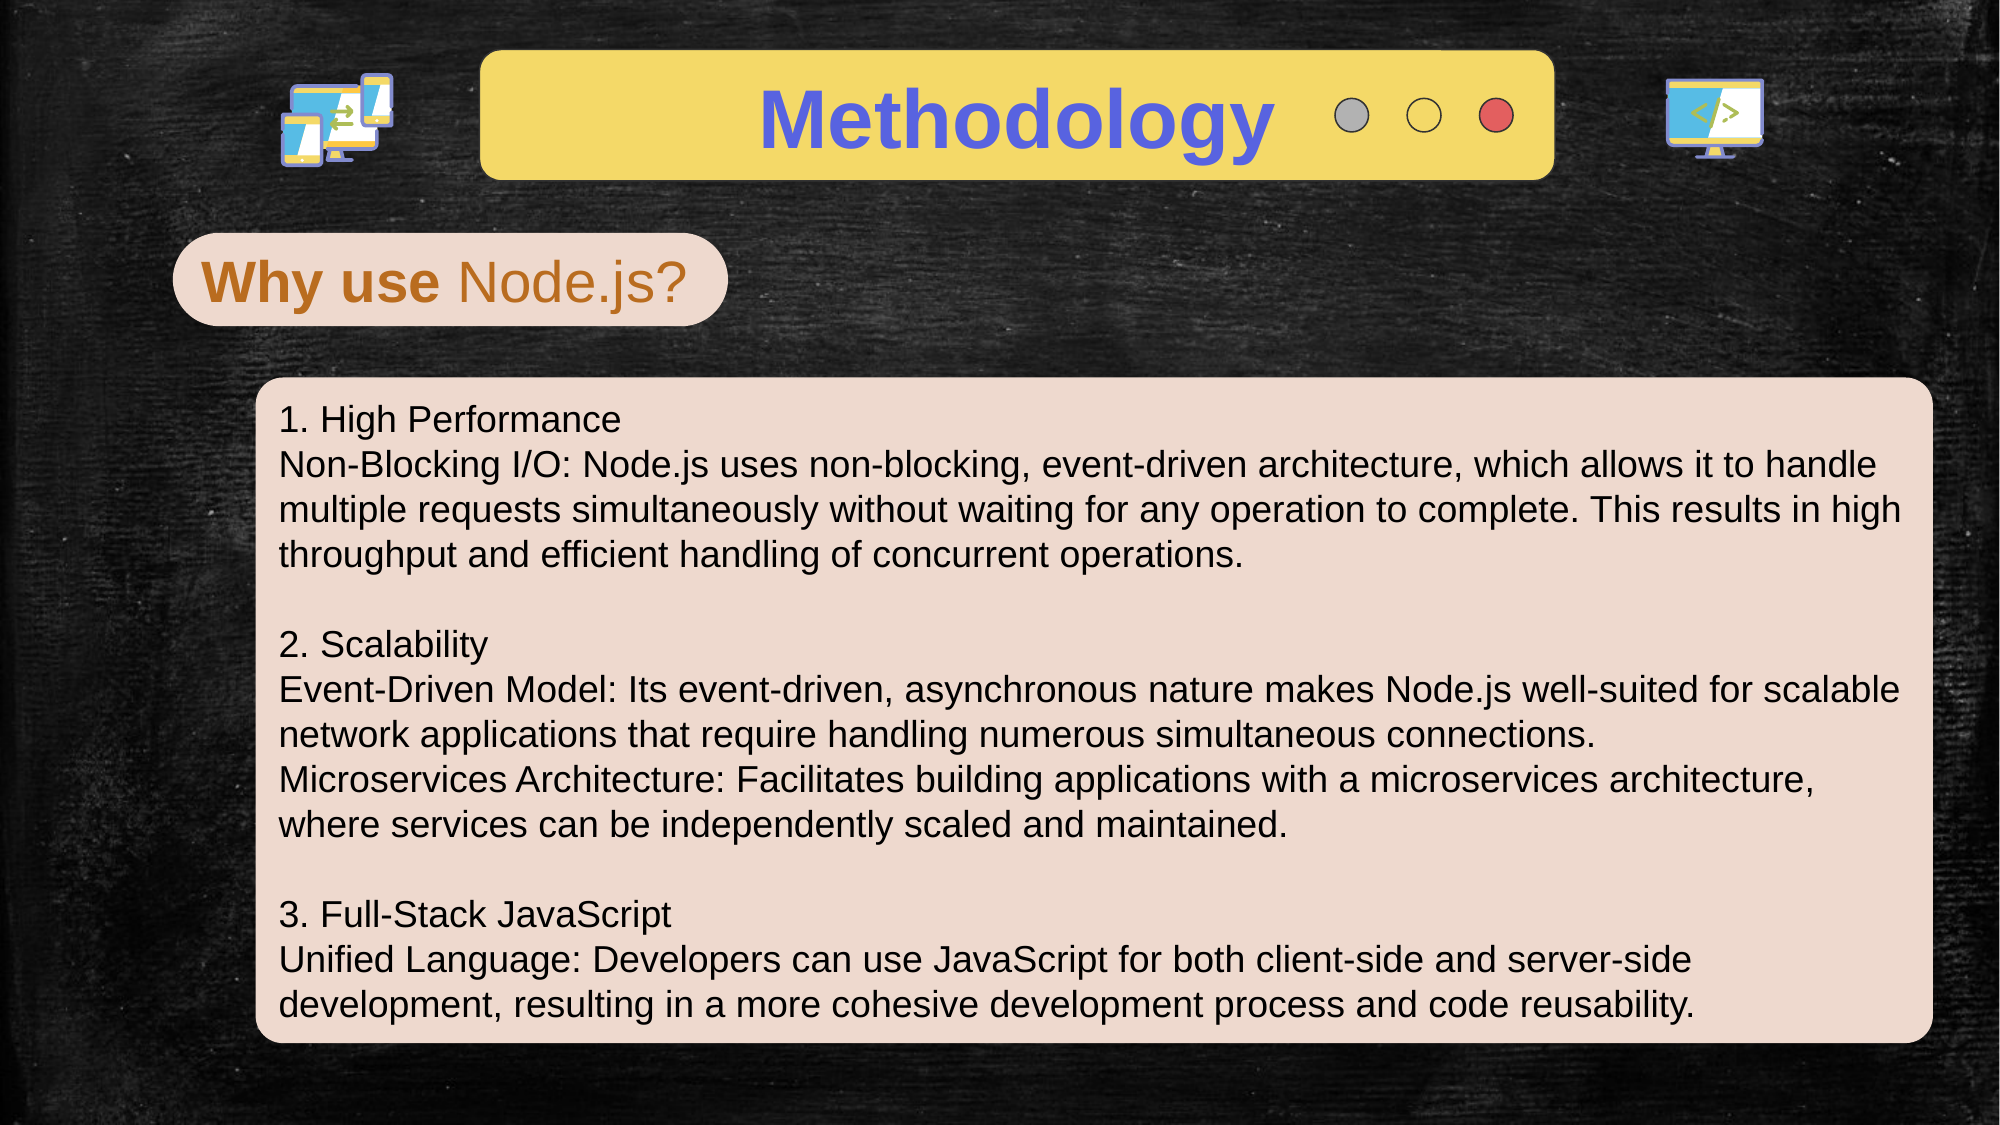

Methodology

Why use Node.js?
1. High Performance
Non-Blocking I/O: Node.js uses non-blocking, event-driven architecture, which allows it to handle multiple requests simultaneously without waiting for any operation to complete. This results in high throughput and efficient handling of concurrent operations.

2. Scalability
Event-Driven Model: Its event-driven, asynchronous nature makes Node.js well-suited for scalable network applications that require handling numerous simultaneous connections.
Microservices Architecture: Facilitates building applications with a microservices architecture, where services can be independently scaled and maintained.

3. Full-Stack JavaScript
Unified Language: Developers can use JavaScript for both client-side and server-side development, resulting in a more cohesive development process and code reusability.